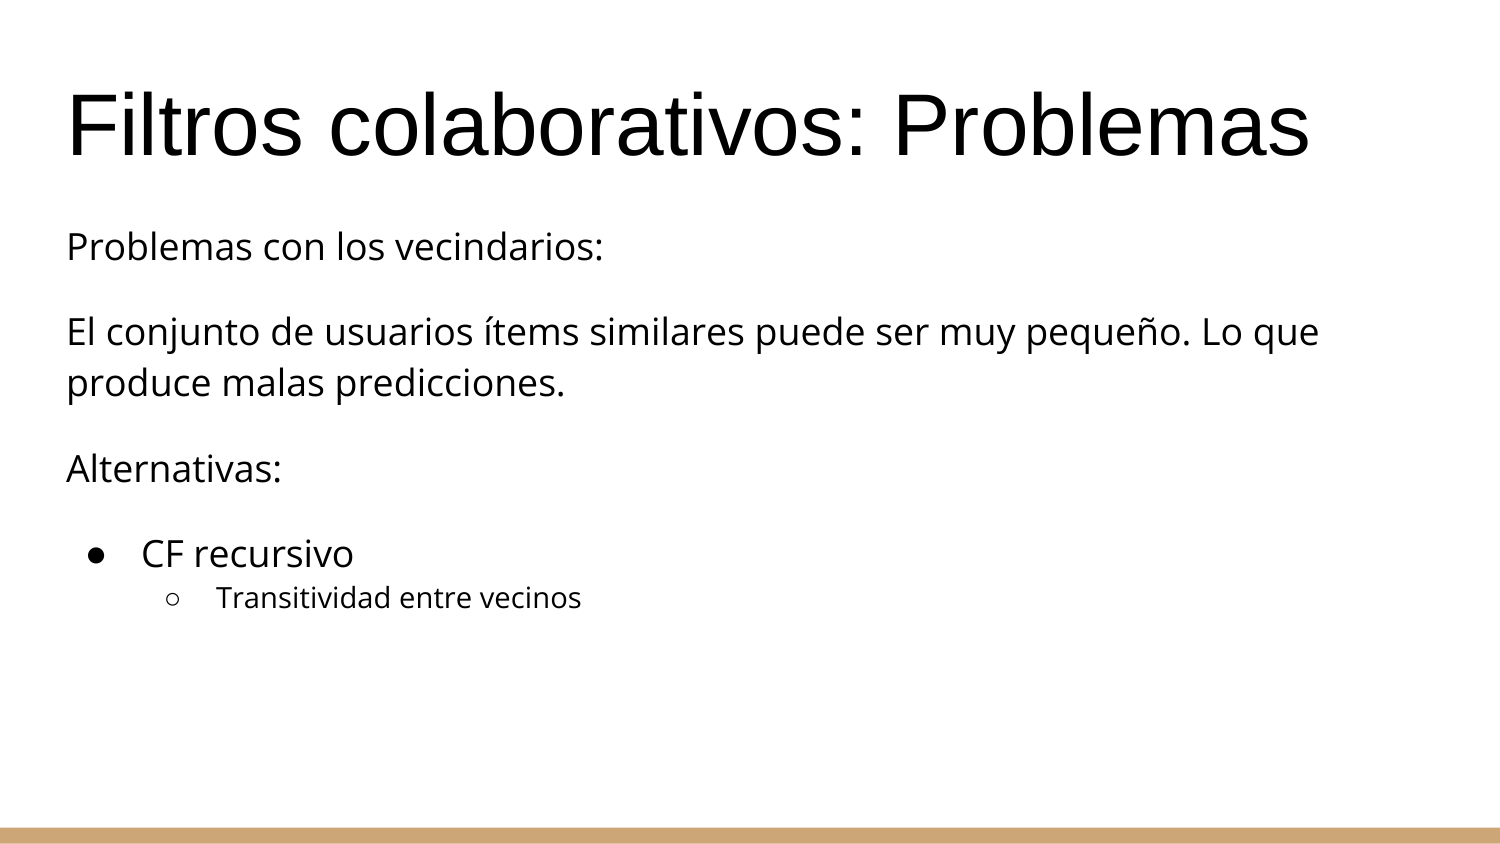

# Filtros colaborativos: Problemas
Problemas con los vecindarios:
El conjunto de usuarios ítems similares puede ser muy pequeño. Lo que produce malas predicciones.
Alternativas:
CF recursivo
Transitividad entre vecinos